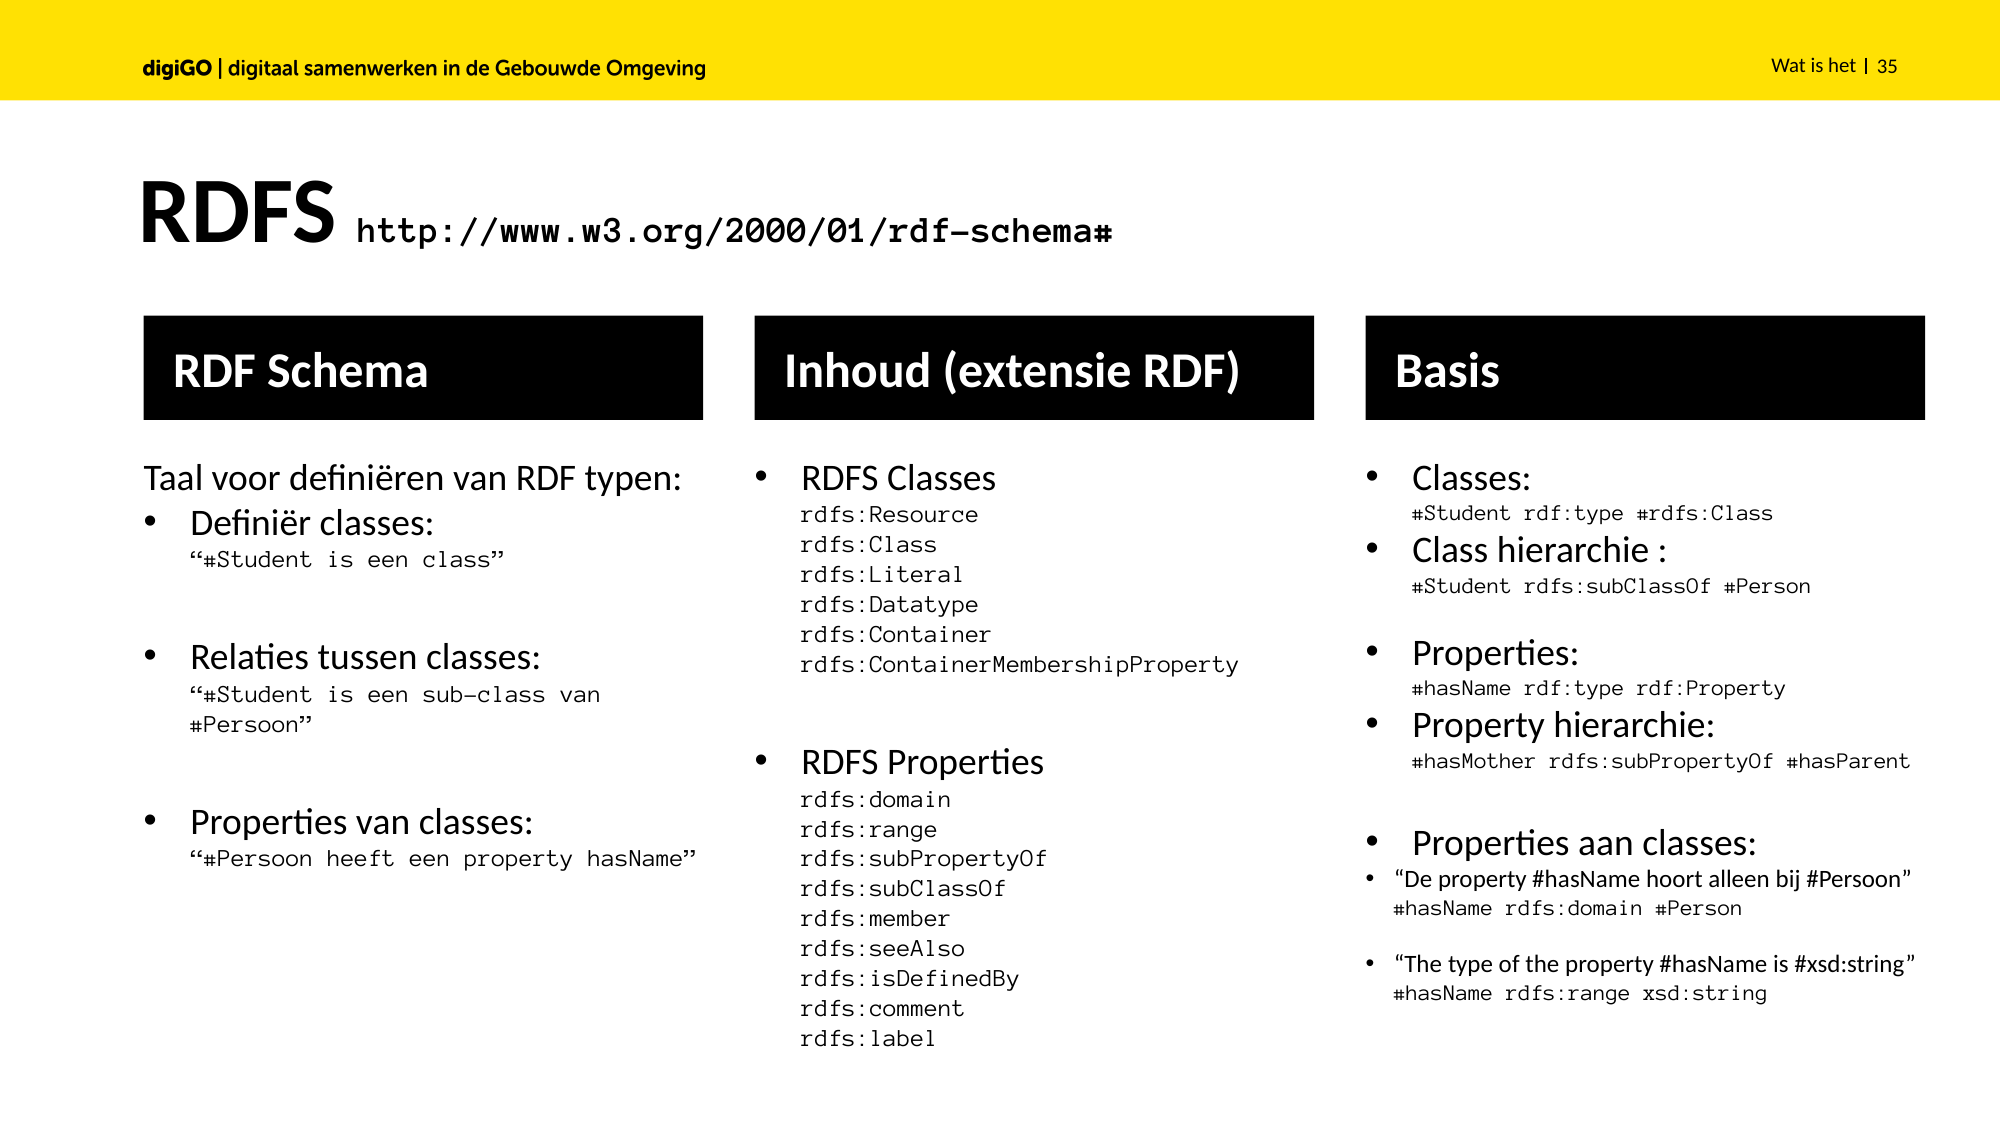

Wat is het
35
# RDFS http://www.w3.org/2000/01/rdf-schema#
RDF Schema
Inhoud (extensie RDF)
Basis
Taal voor definiëren van RDF typen:
Definiër classes:
“#Student is een class”

Relaties tussen classes:
“#Student is een sub-class van #Persoon”

Properties van classes:
“#Persoon heeft een property hasName”
RDFS Classes
rdfs:Resource
rdfs:Class
rdfs:Literal
rdfs:Datatype
rdfs:Container
rdfs:ContainerMembershipProperty

RDFS Properties
rdfs:domain
rdfs:range
rdfs:subPropertyOf
rdfs:subClassOf
rdfs:member
rdfs:seeAlso
rdfs:isDefinedBy
rdfs:comment
rdfs:label

Classes:
#Student rdf:type #rdfs:Class
Class hierarchie :
#Student rdfs:subClassOf #Person
Properties:
#hasName rdf:type rdf:Property
Property hierarchie:
#hasMother rdfs:subPropertyOf #hasParent

Properties aan classes:
“De property #hasName hoort alleen bij #Persoon”
#hasName rdfs:domain #Person
“The type of the property #hasName is #xsd:string”
#hasName rdfs:range xsd:string